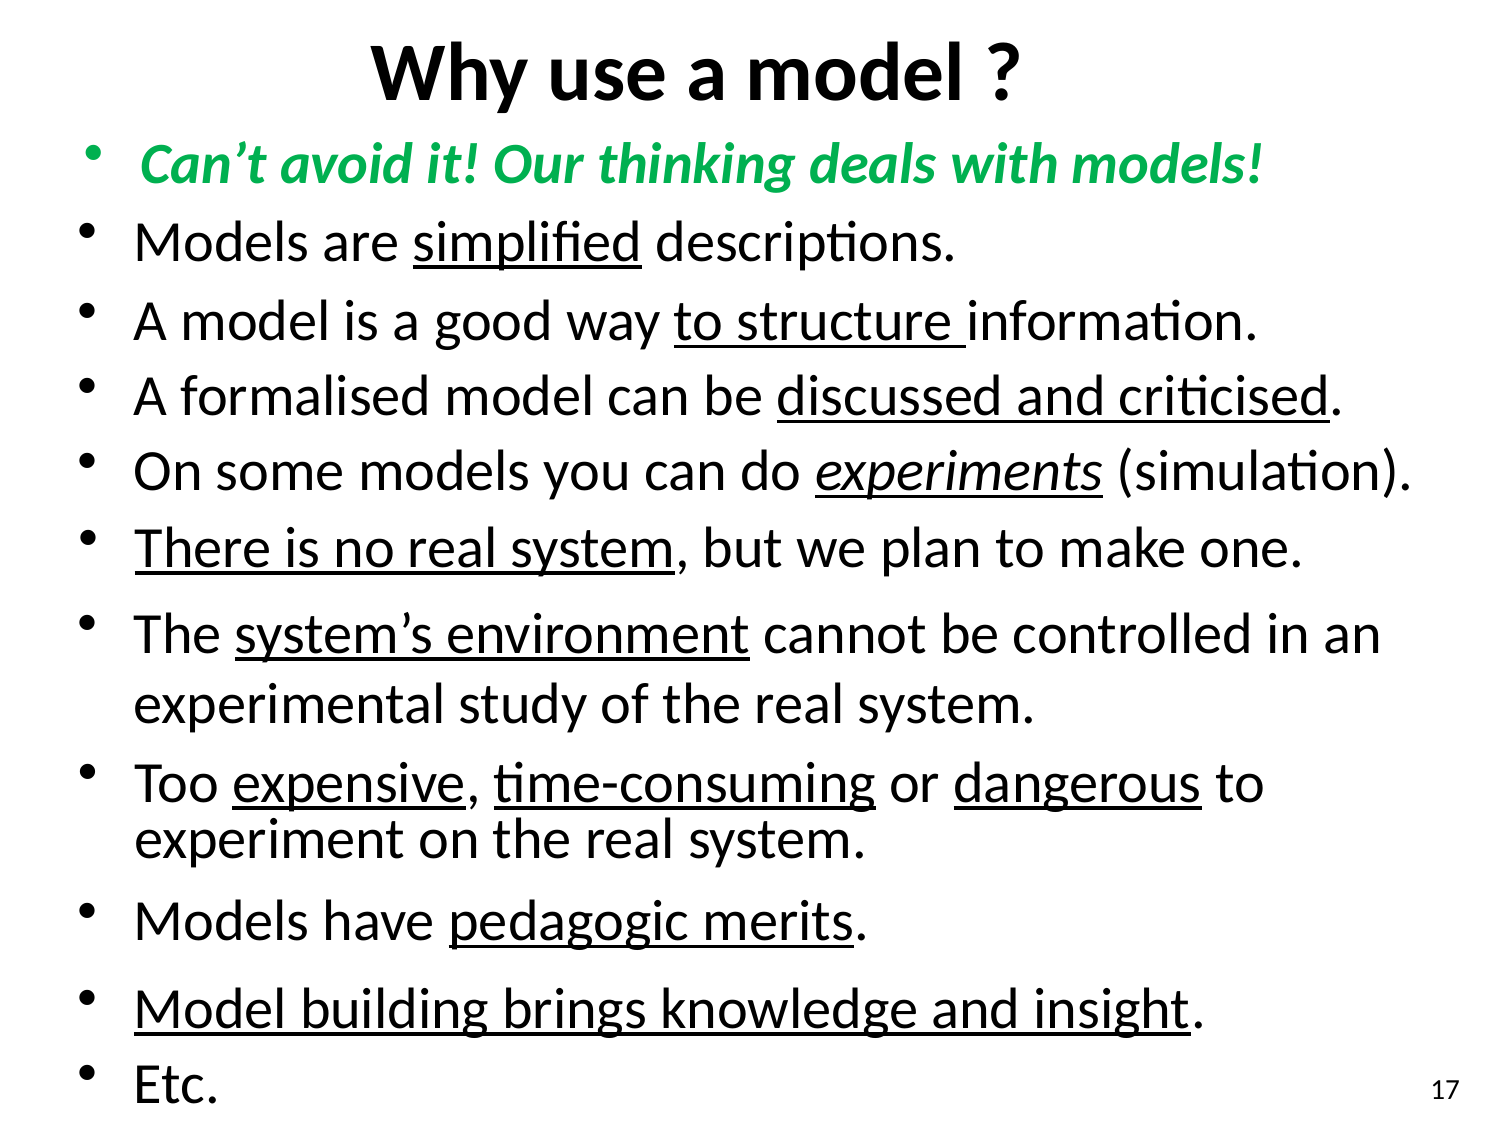

Why use a model ?
Can’t avoid it! Our thinking deals with models!
Models are simplified descriptions.
A model is a good way to structure information.

A formalised model can be discussed and criticised.

On some models you can do experiments (simulation).

There is no real system, but we plan to make one.

The system’s environment cannot be controlled in an experimental study of the real system.
Too expensive, time-consuming or dangerous to experiment on the real system.

Models have pedagogic merits.
Model building brings knowledge and insight.
Etc.
17